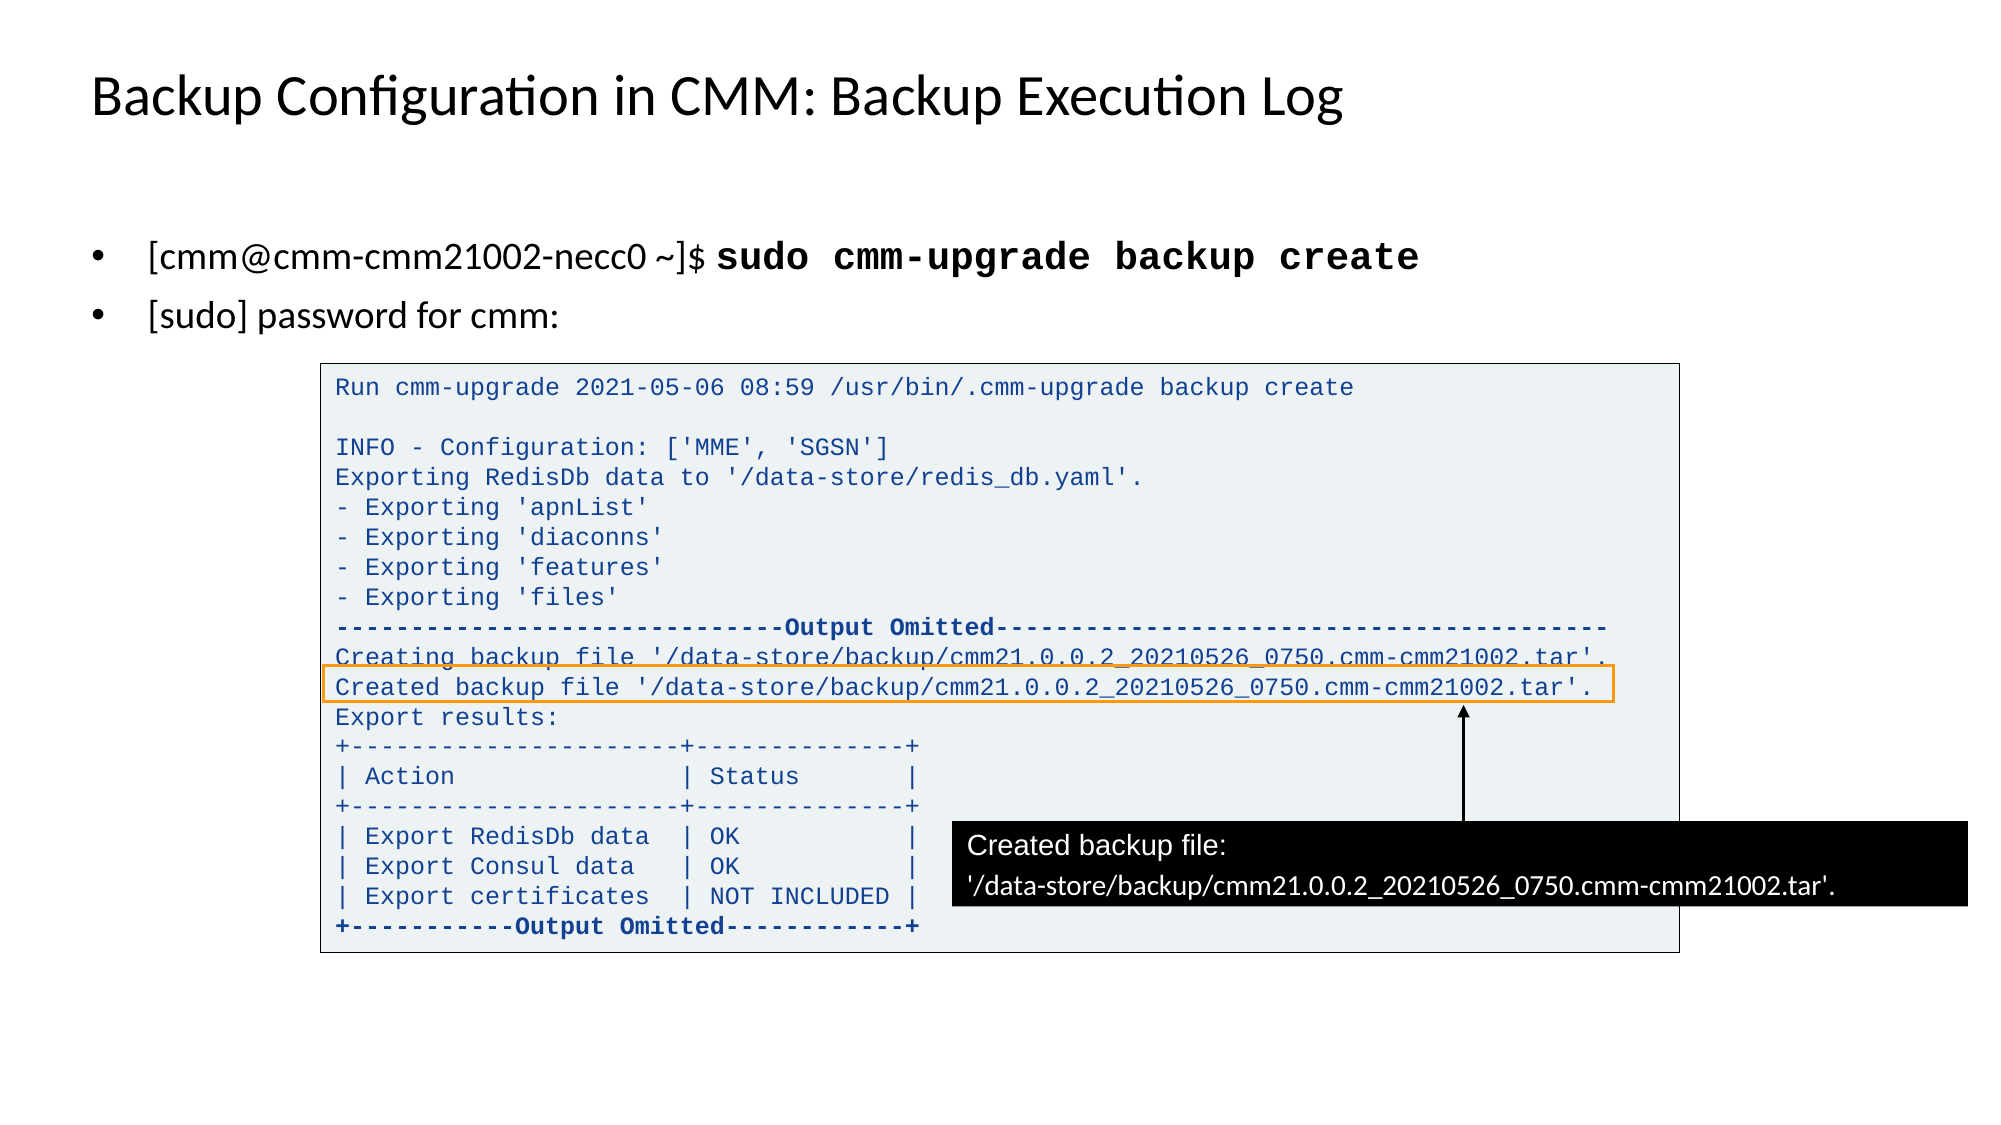

Slide excluded from Table of Contents
# Backup Configuration in CMM: Backup Execution Log
[cmm@cmm-cmm21002-necc0 ~]$ sudo cmm-upgrade backup create
[sudo] password for cmm:

Run cmm-upgrade 2021-05-06 08:59 /usr/bin/.cmm-upgrade backup create

INFO - Configuration: ['MME', 'SGSN']
Exporting RedisDb data to '/data-store/redis_db.yaml'.
- Exporting 'apnList'
- Exporting 'diaconns'
- Exporting 'features'
- Exporting 'files'
------------------------------Output Omitted-----------------------------------------
Creating backup file '/data-store/backup/cmm21.0.0.2_20210526_0750.cmm-cmm21002.tar'.
Created backup file '/data-store/backup/cmm21.0.0.2_20210526_0750.cmm-cmm21002.tar'.
Export results:
+----------------------+--------------+
| Action               | Status       |
+----------------------+--------------+
| Export RedisDb data  | OK           |
| Export Consul data   | OK           |
| Export certificates  | NOT INCLUDED |
+-----------Output Omitted------------+

Created backup file:
'/data-store/backup/cmm21.0.0.2_20210526_0750.cmm-cmm21002.tar'.